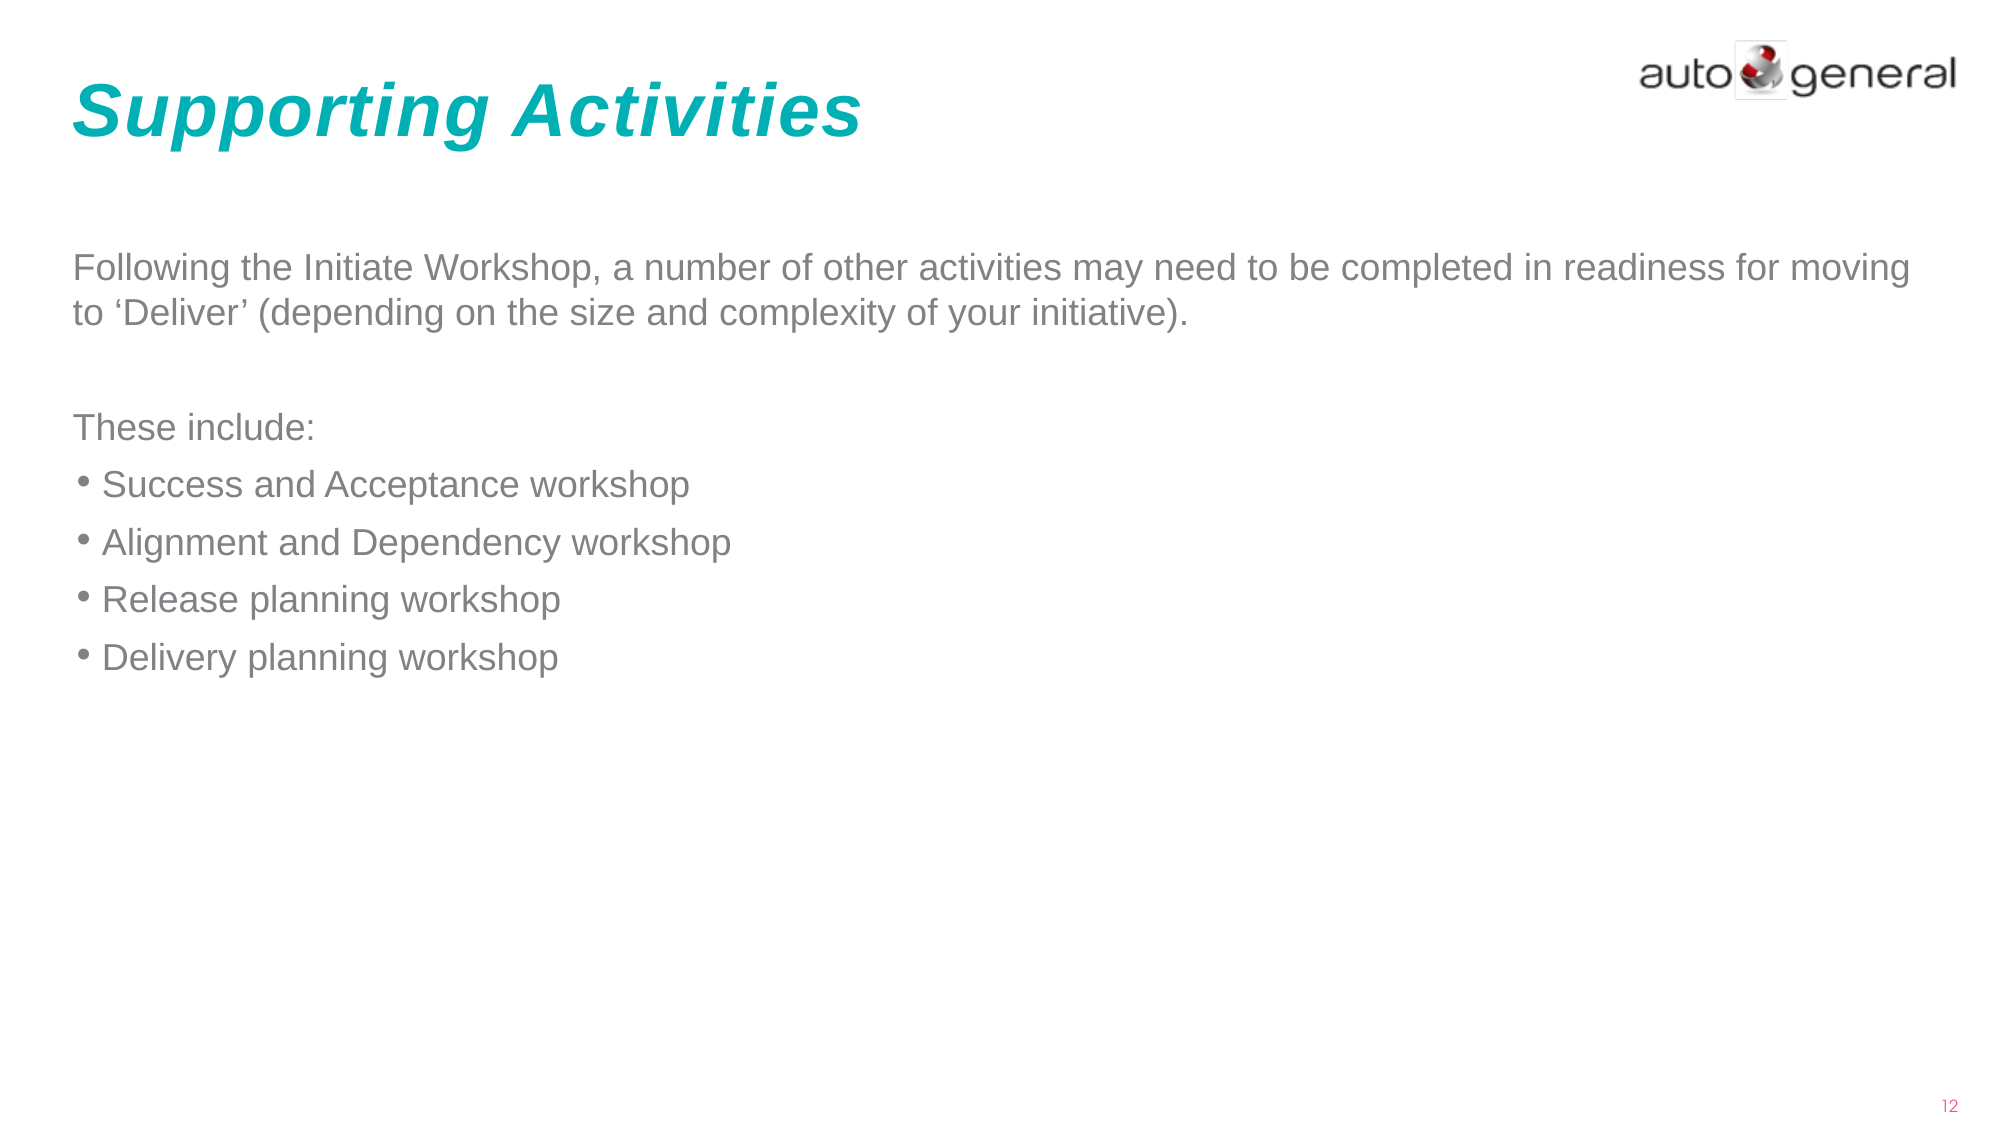

# Supporting Activities
Following the Initiate Workshop, a number of other activities may need to be completed in readiness for moving to ‘Deliver’ (depending on the size and complexity of your initiative).

These include:
Success and Acceptance workshop
Alignment and Dependency workshop
Release planning workshop
Delivery planning workshop